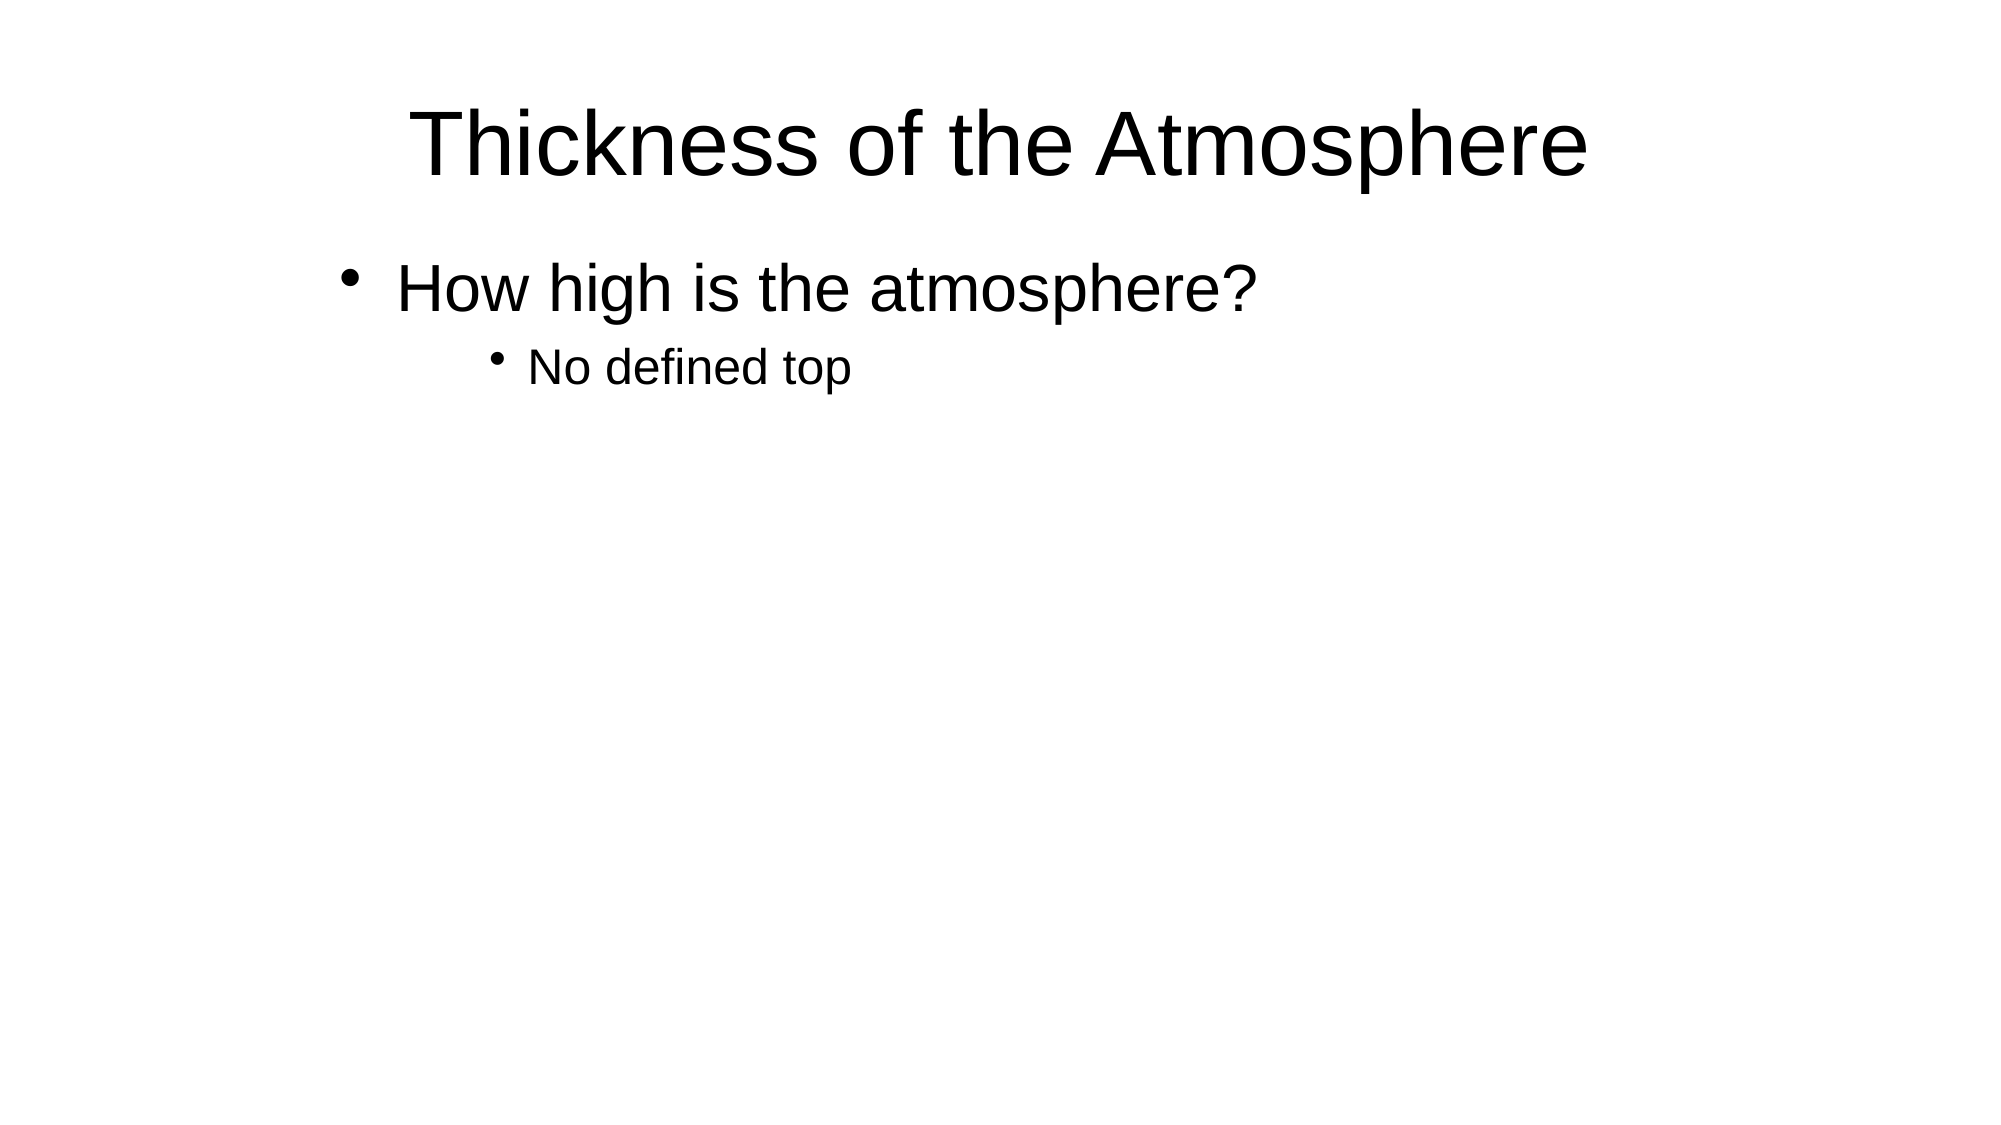

# Thickness of the Atmosphere
How high is the atmosphere?
No defined top